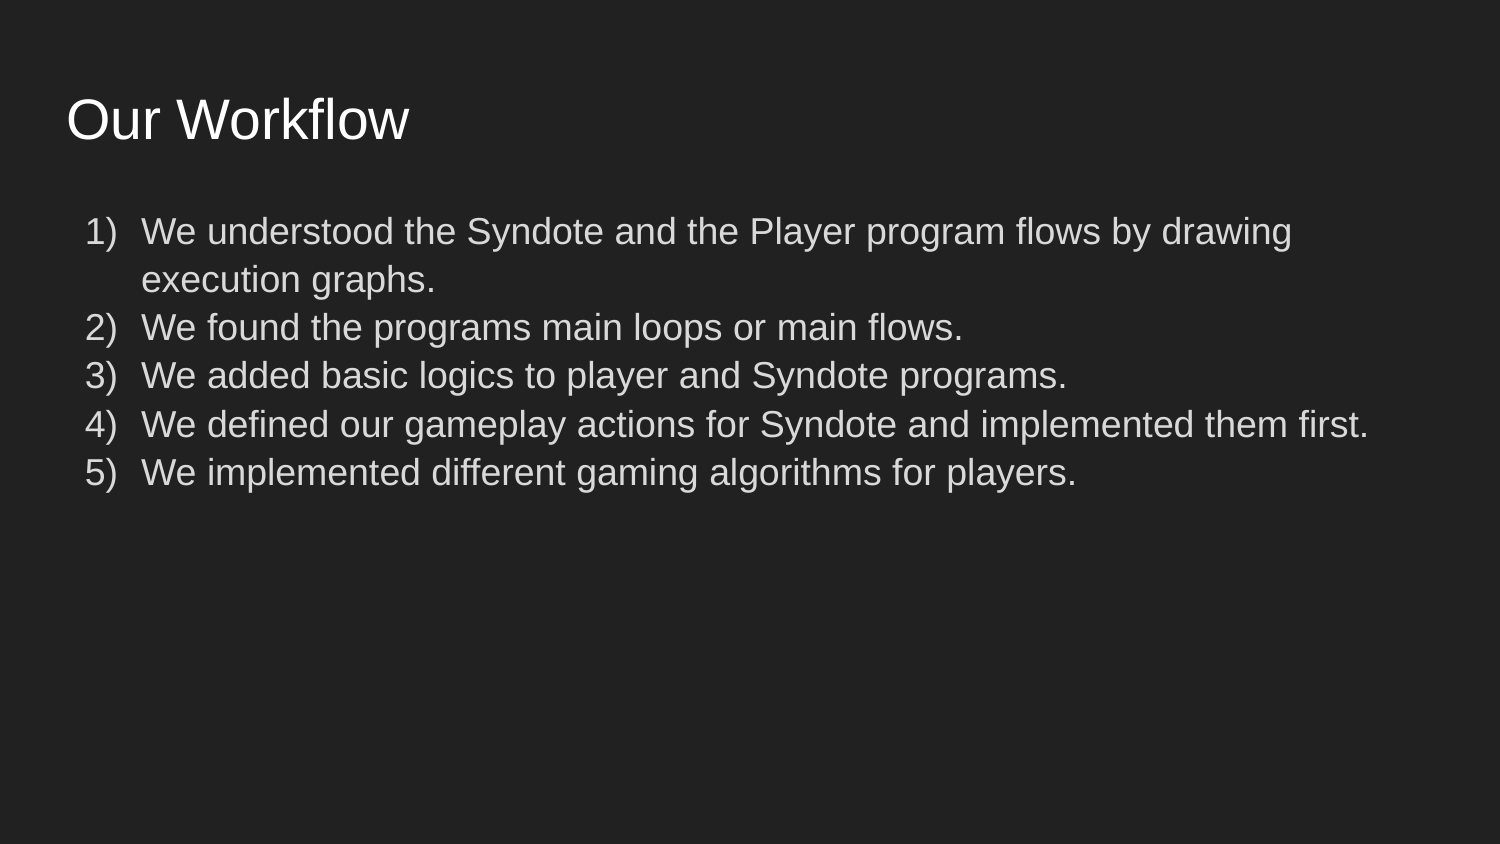

# Our Workflow
We understood the Syndote and the Player program flows by drawing execution graphs.
We found the programs main loops or main flows.
We added basic logics to player and Syndote programs.
We defined our gameplay actions for Syndote and implemented them first.
We implemented different gaming algorithms for players.